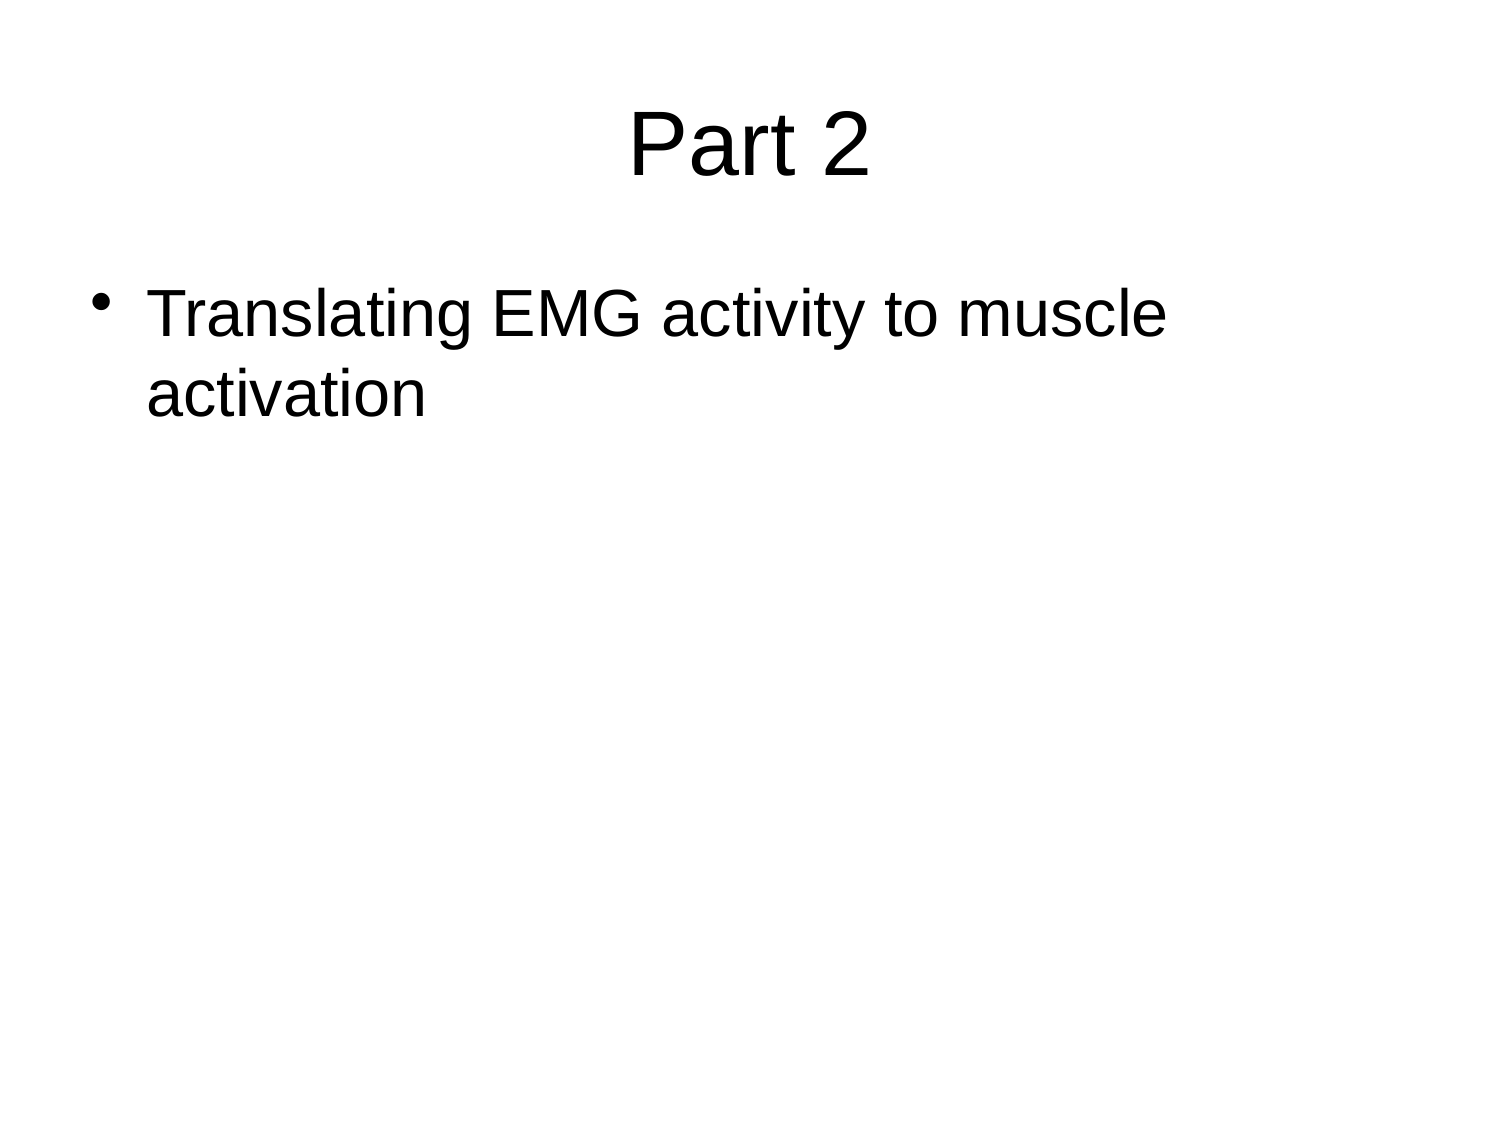

# Part 2
Translating EMG activity to muscle activation